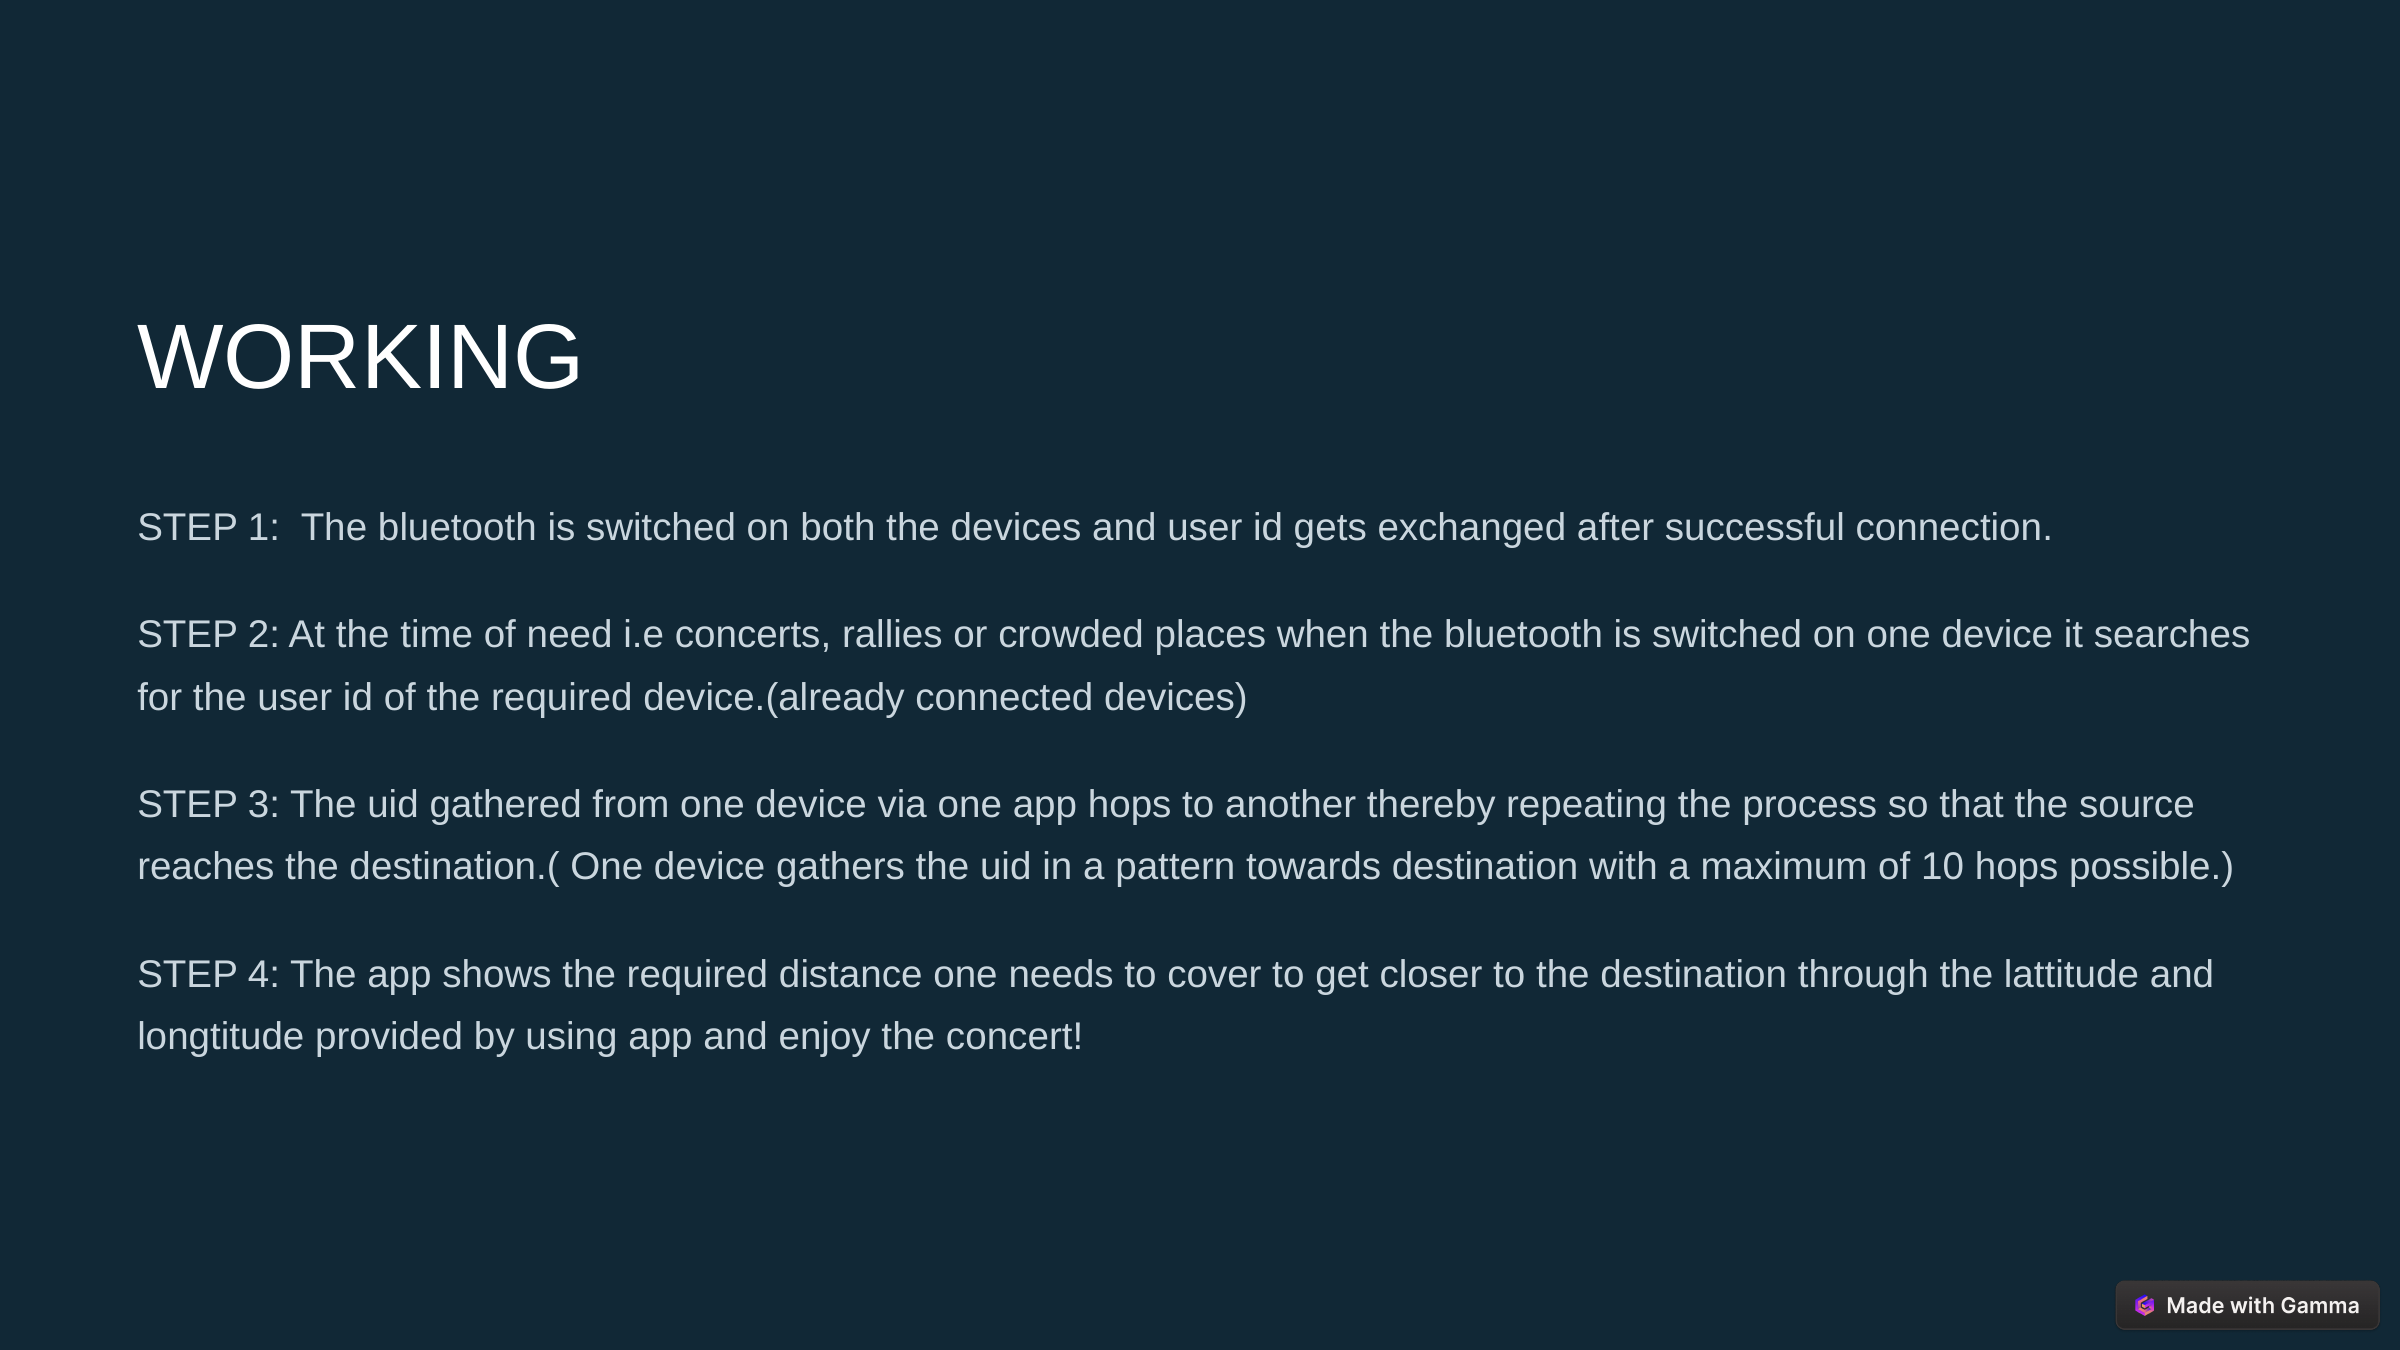

WORKING
STEP 1:  The bluetooth is switched on both the devices and user id gets exchanged after successful connection.
STEP 2: At the time of need i.e concerts, rallies or crowded places when the bluetooth is switched on one device it searches for the user id of the required device.(already connected devices)
STEP 3: The uid gathered from one device via one app hops to another thereby repeating the process so that the source reaches the destination.( One device gathers the uid in a pattern towards destination with a maximum of 10 hops possible.)
STEP 4: The app shows the required distance one needs to cover to get closer to the destination through the lattitude and longtitude provided by using app and enjoy the concert!